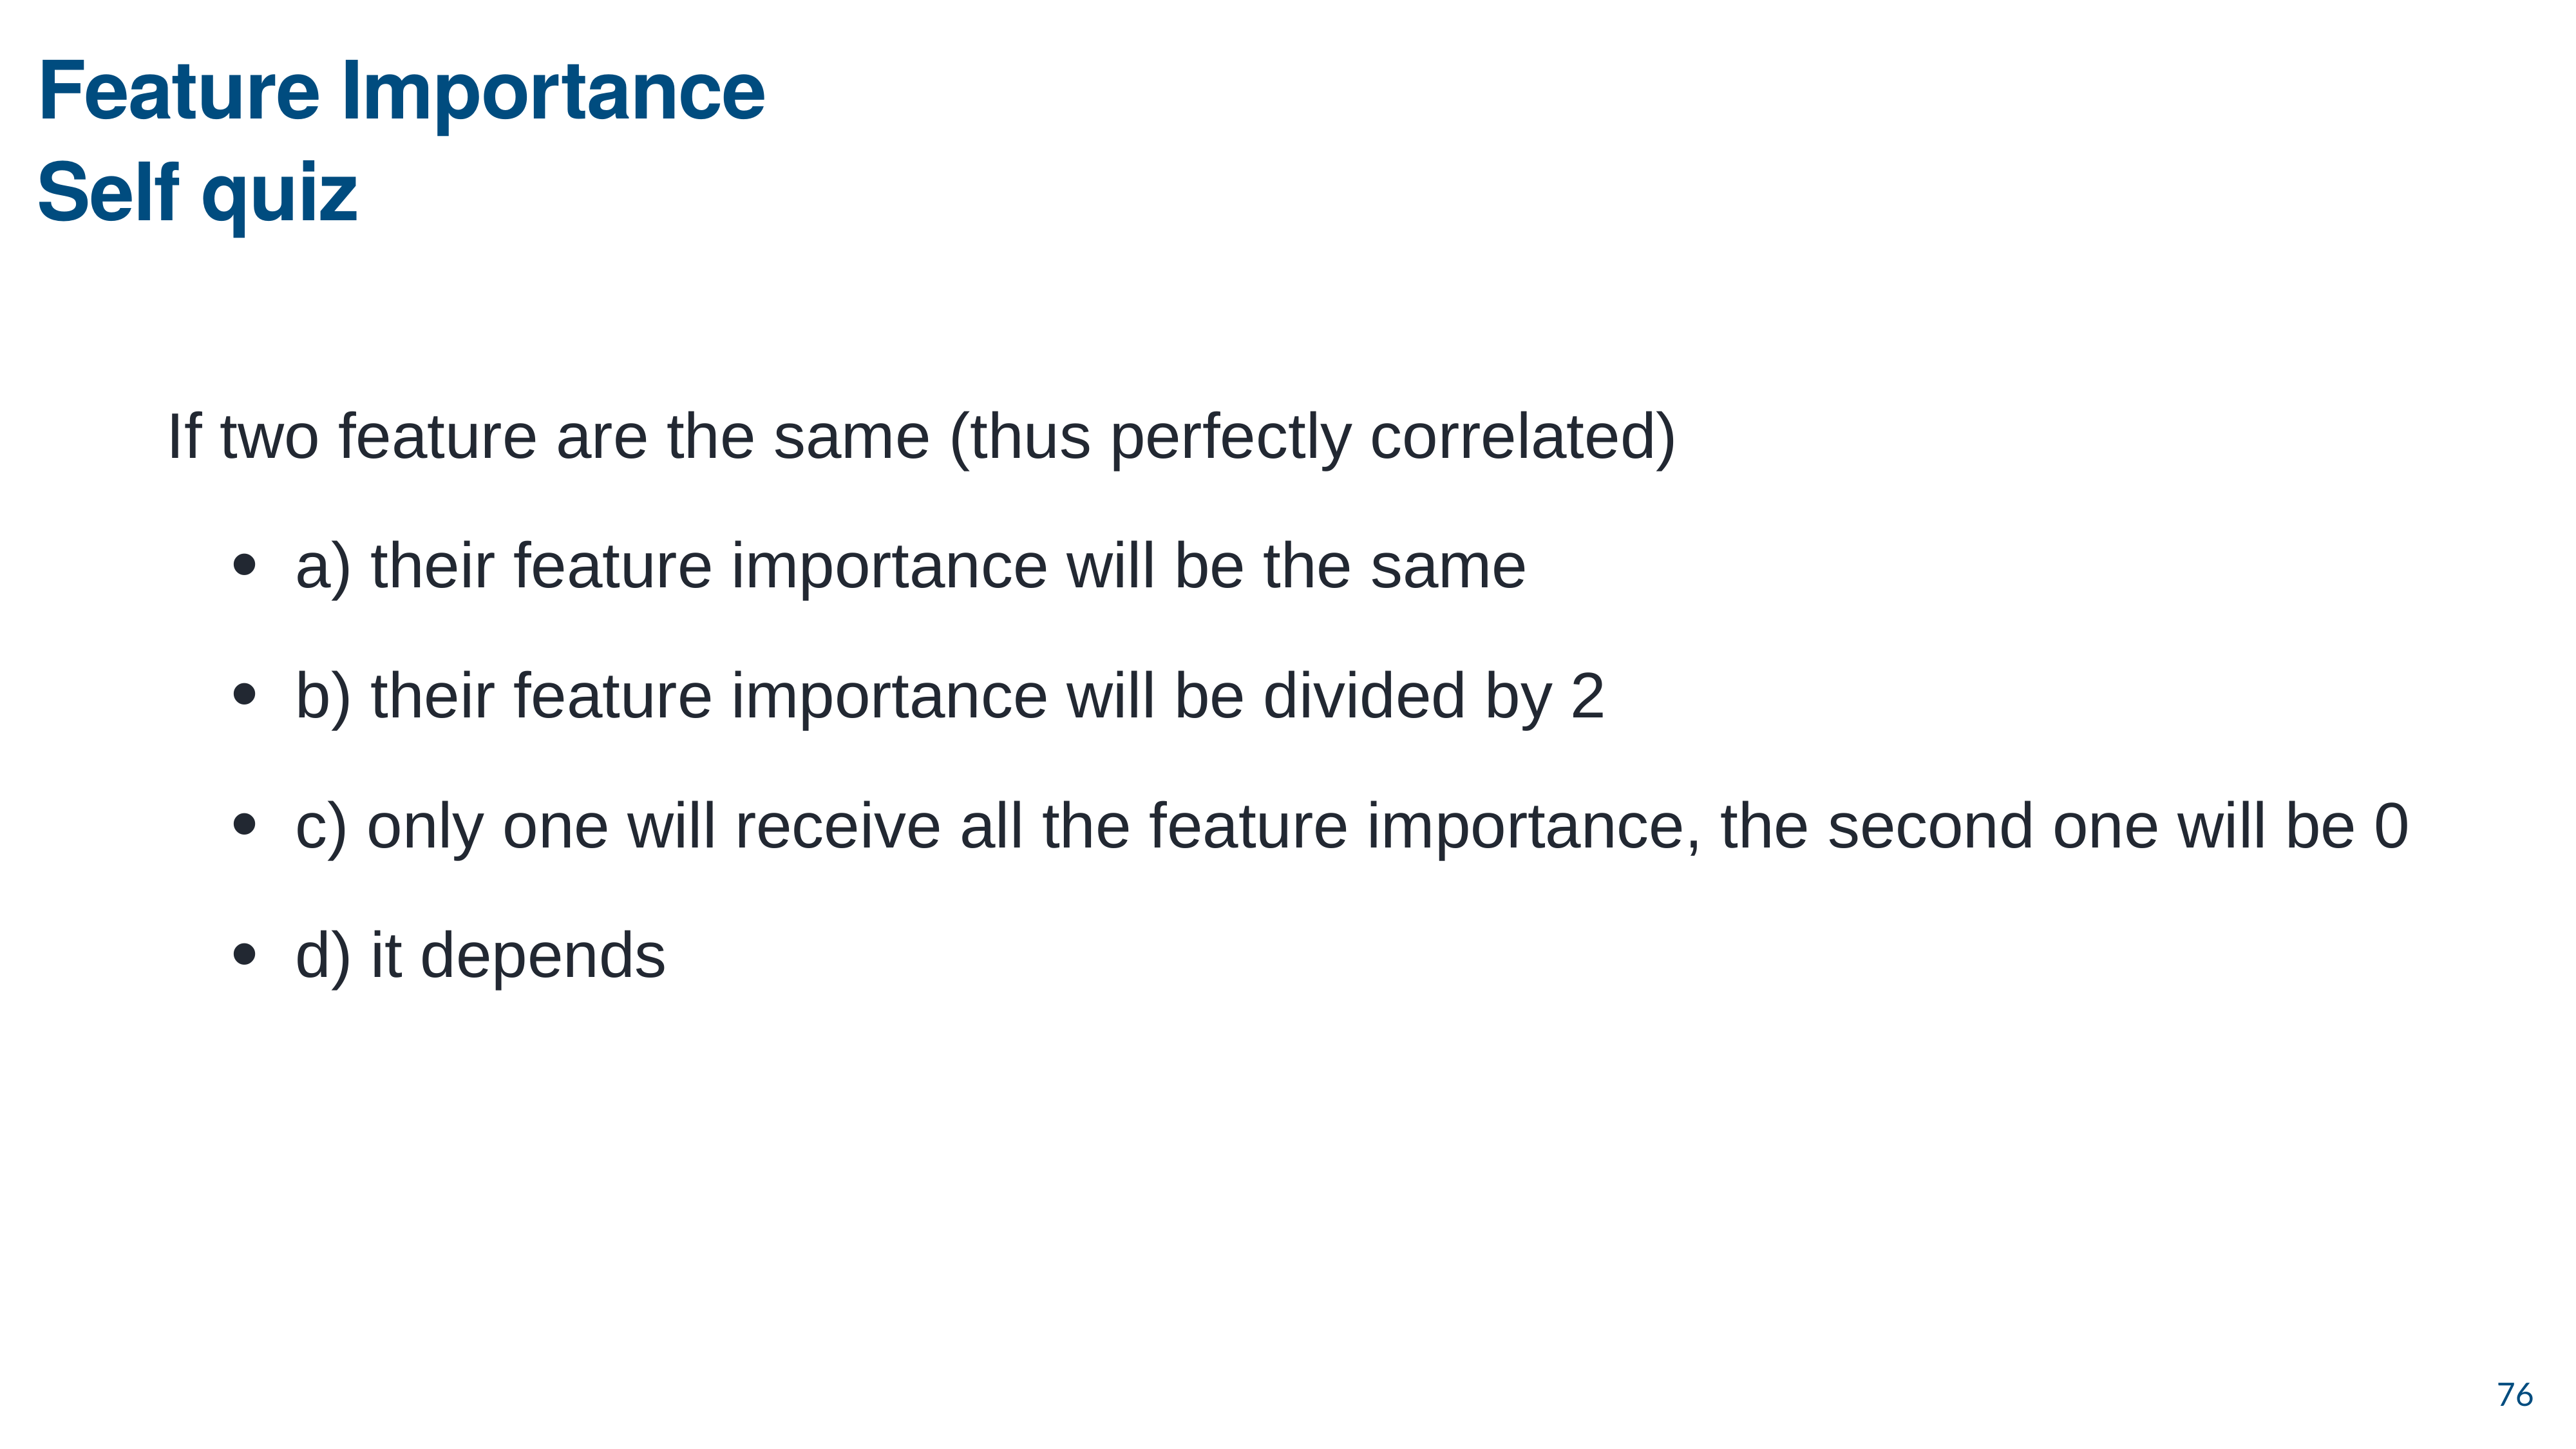

Feature Importance
Self quiz
If two feature are the same (thus perfectly correlated)
a) their feature importance will be the same
b) their feature importance will be divided by 2
c) only one will receive all the feature importance, the second one will be 0
d) it depends

76